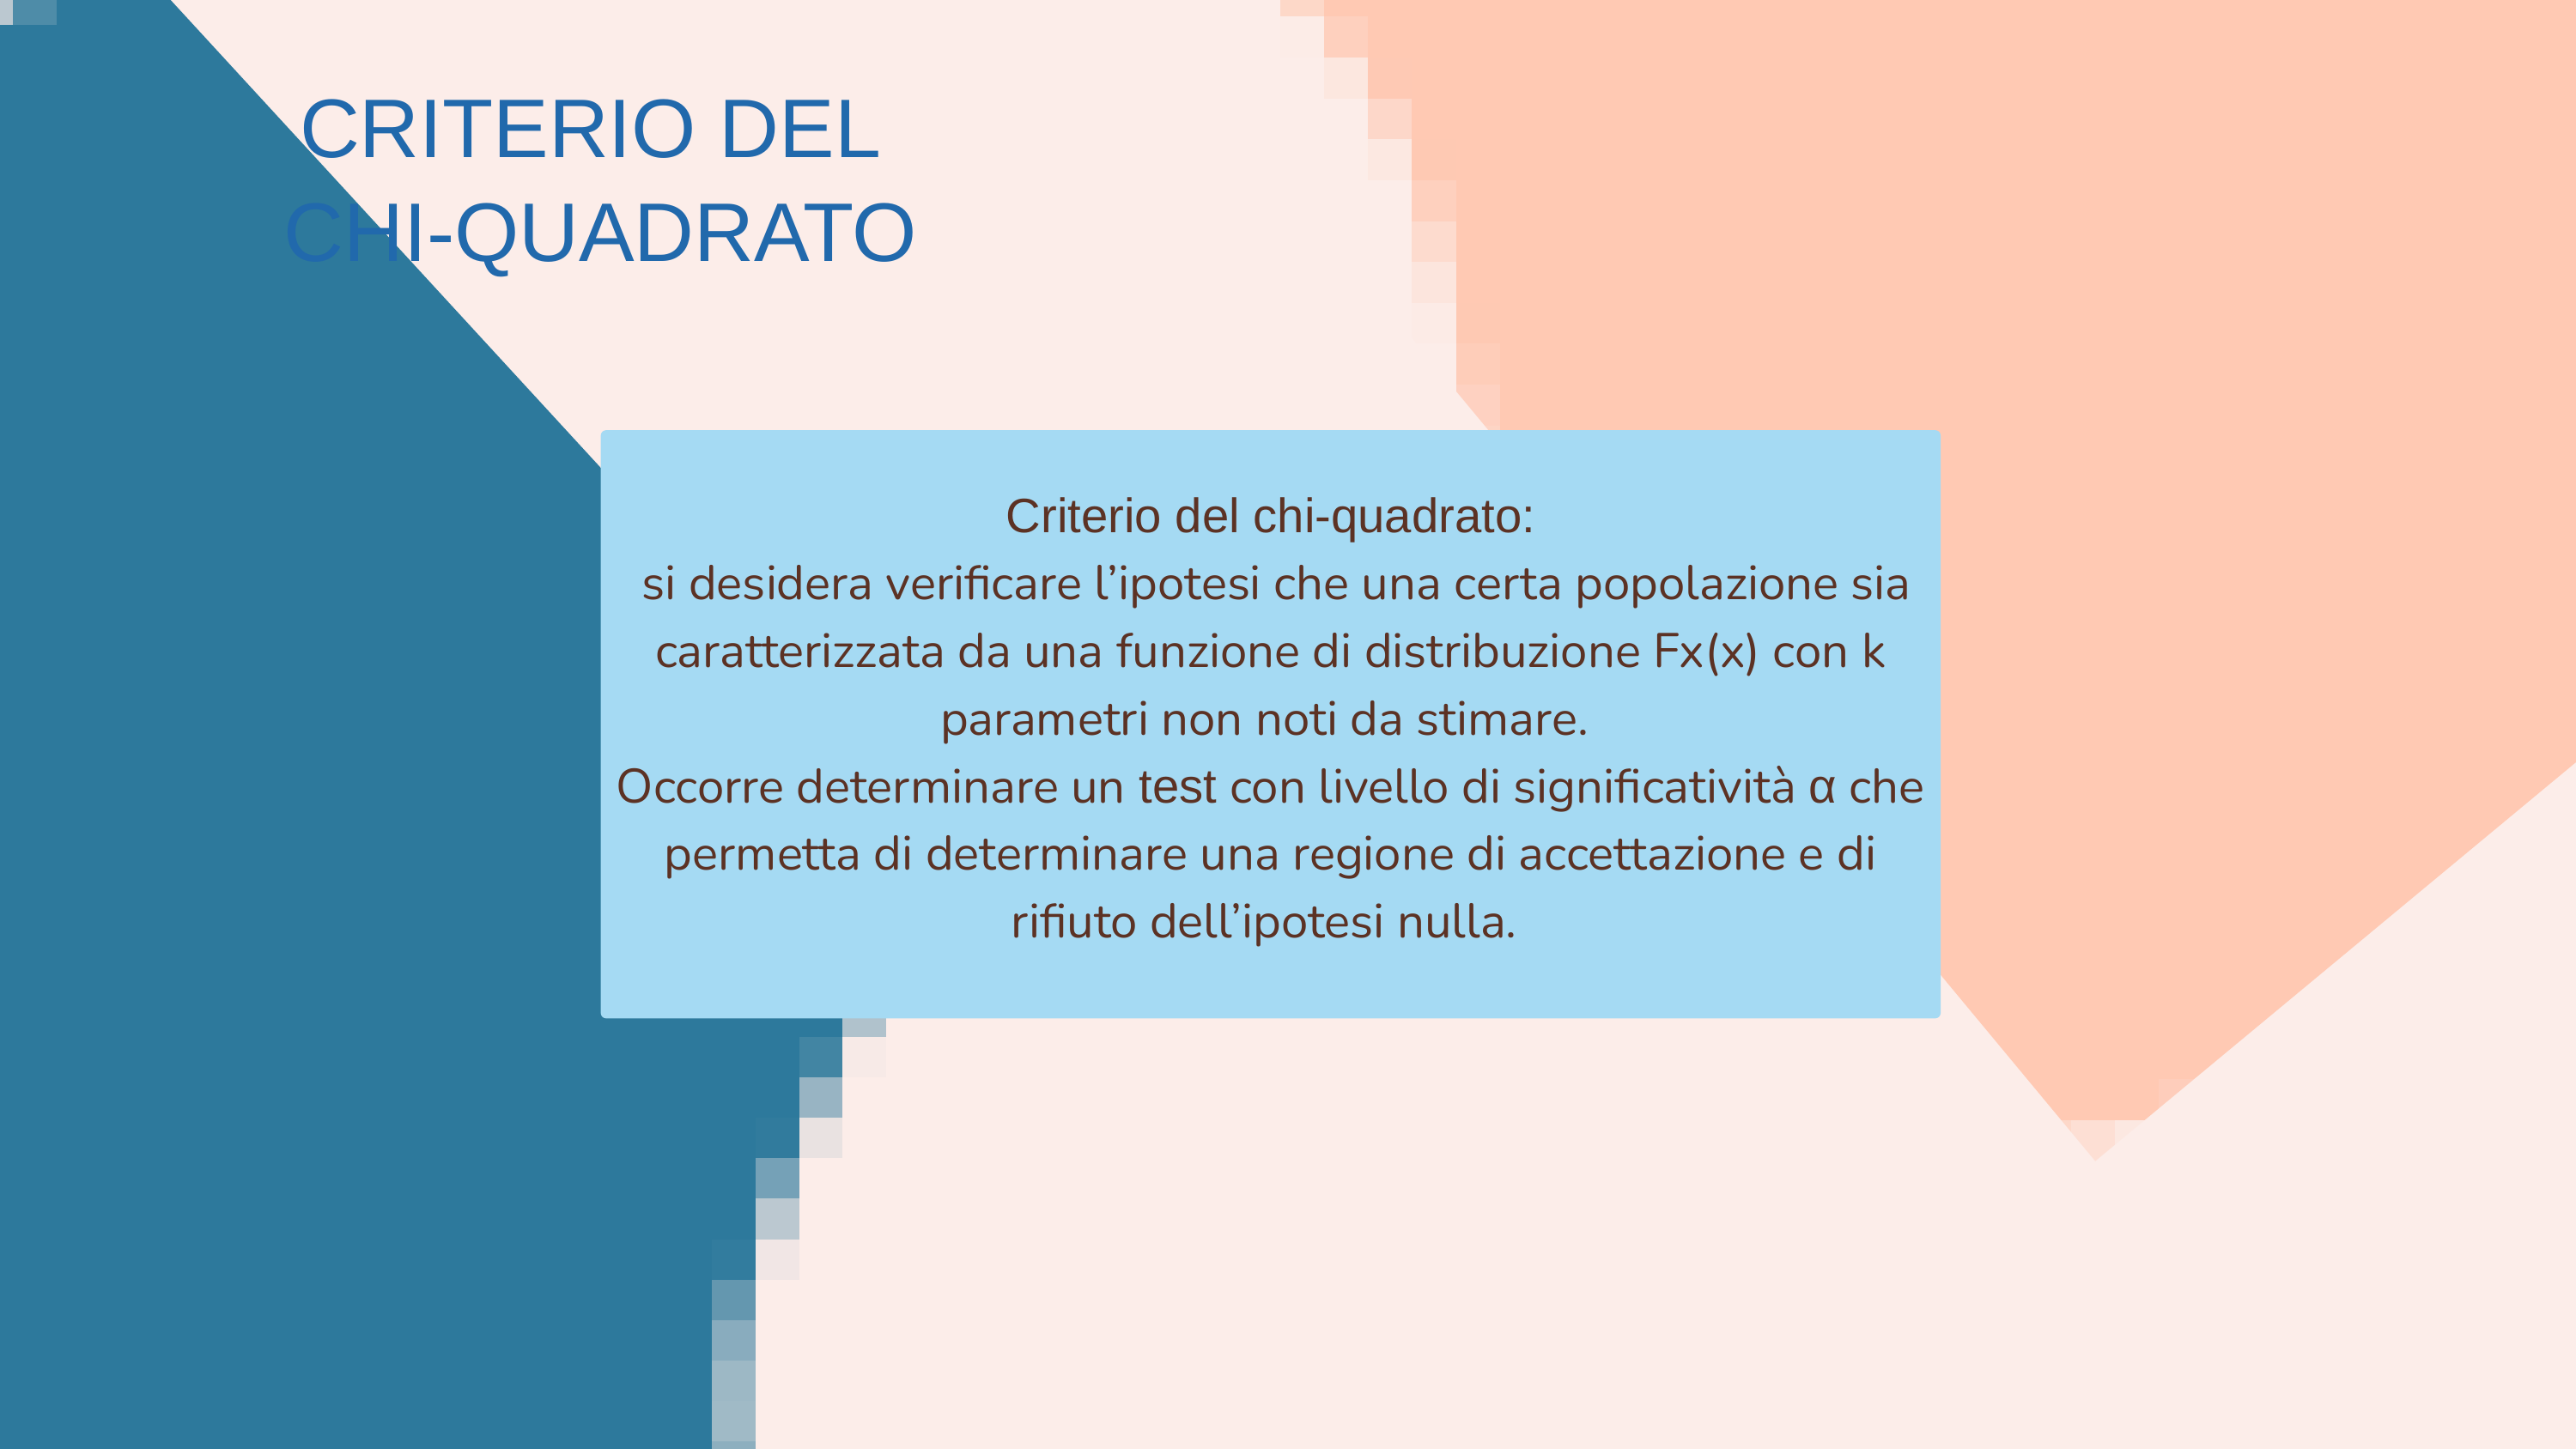

CRITERIO DEL
CHI-QUADRATO

Criterio del chi-quadrato:
 si desidera verificare l’ipotesi che una certa popolazione sia caratterizzata da una funzione di distribuzione Fx(x) con k parametri non noti da stimare.
Occorre determinare un test con livello di significatività α che permetta di determinare una regione di accettazione e di rifiuto dell’ipotesi nulla.